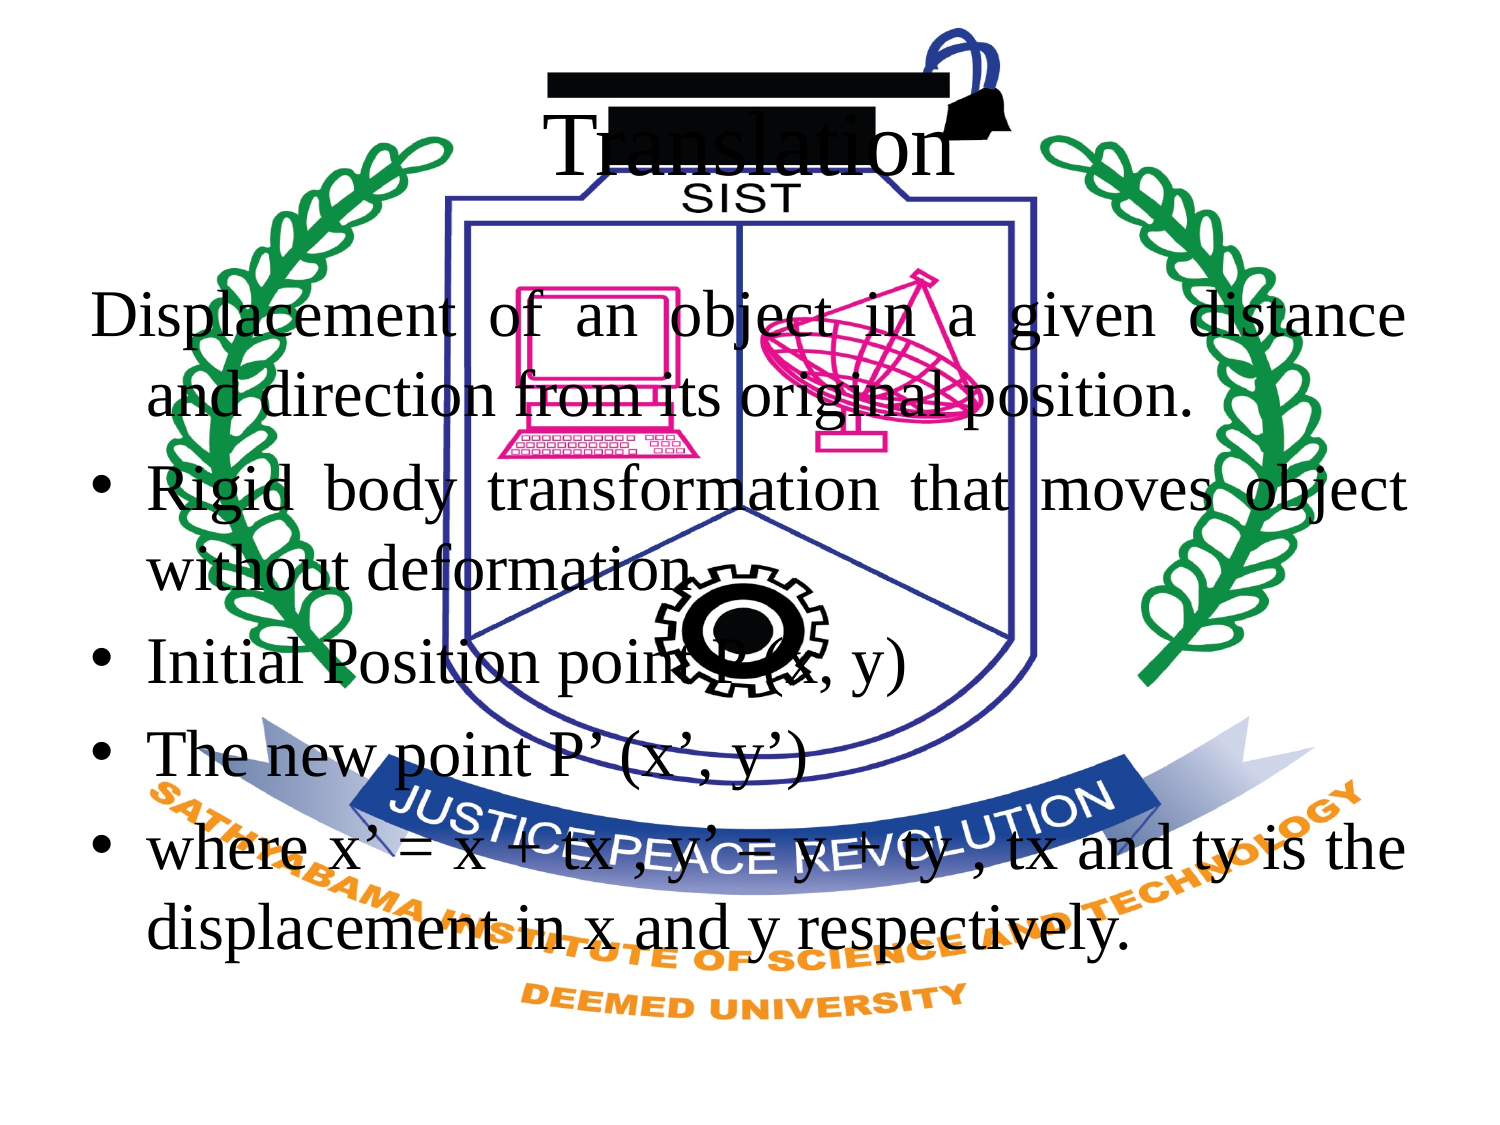

# Translation
Displacement of an object in a given distance and direction from its original position.
Rigid body transformation that moves object without deformation
Initial Position point P (x, y)
The new point P’ (x’, y’)
where x’ = x + tx , y’ = y + ty , tx and ty is the displacement in x and y respectively.